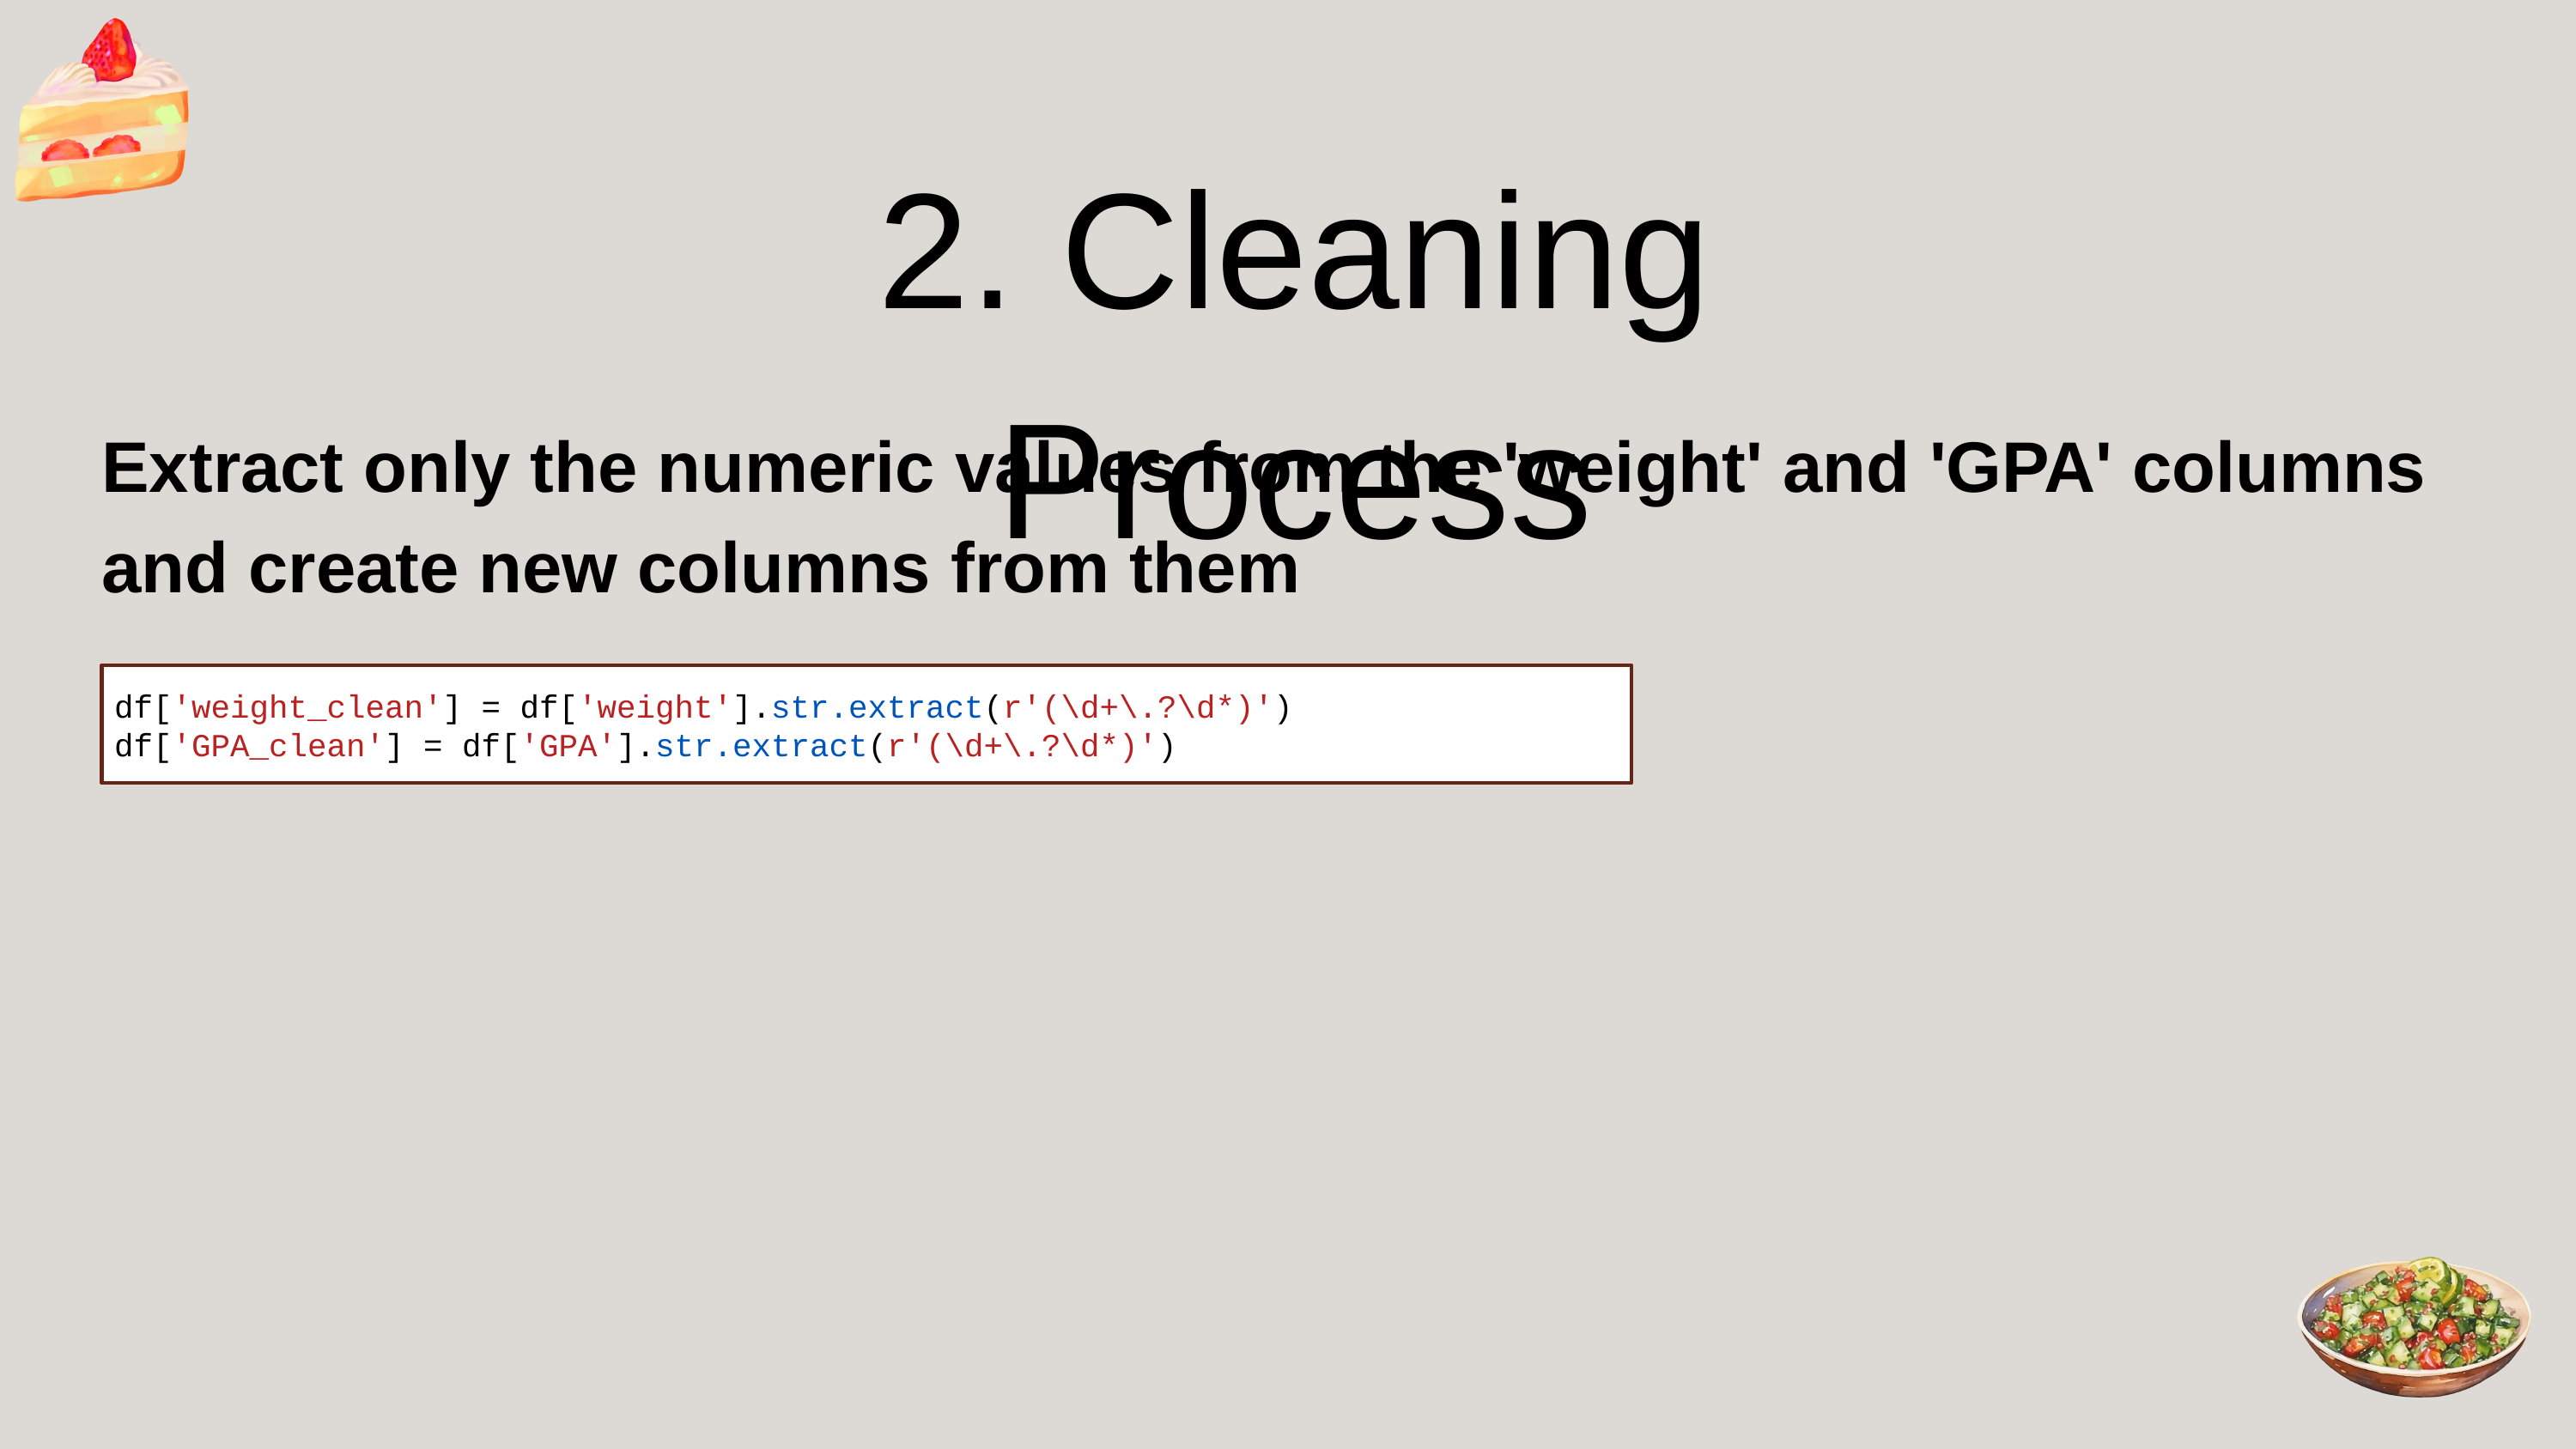

2. Cleaning Process
Extract only the numeric values from the 'weight' and 'GPA' columns and create new columns from them
df['weight_clean'] = df['weight'].str.extract(r'(\d+\.?\d*)')
df['GPA_clean'] = df['GPA'].str.extract(r'(\d+\.?\d*)')